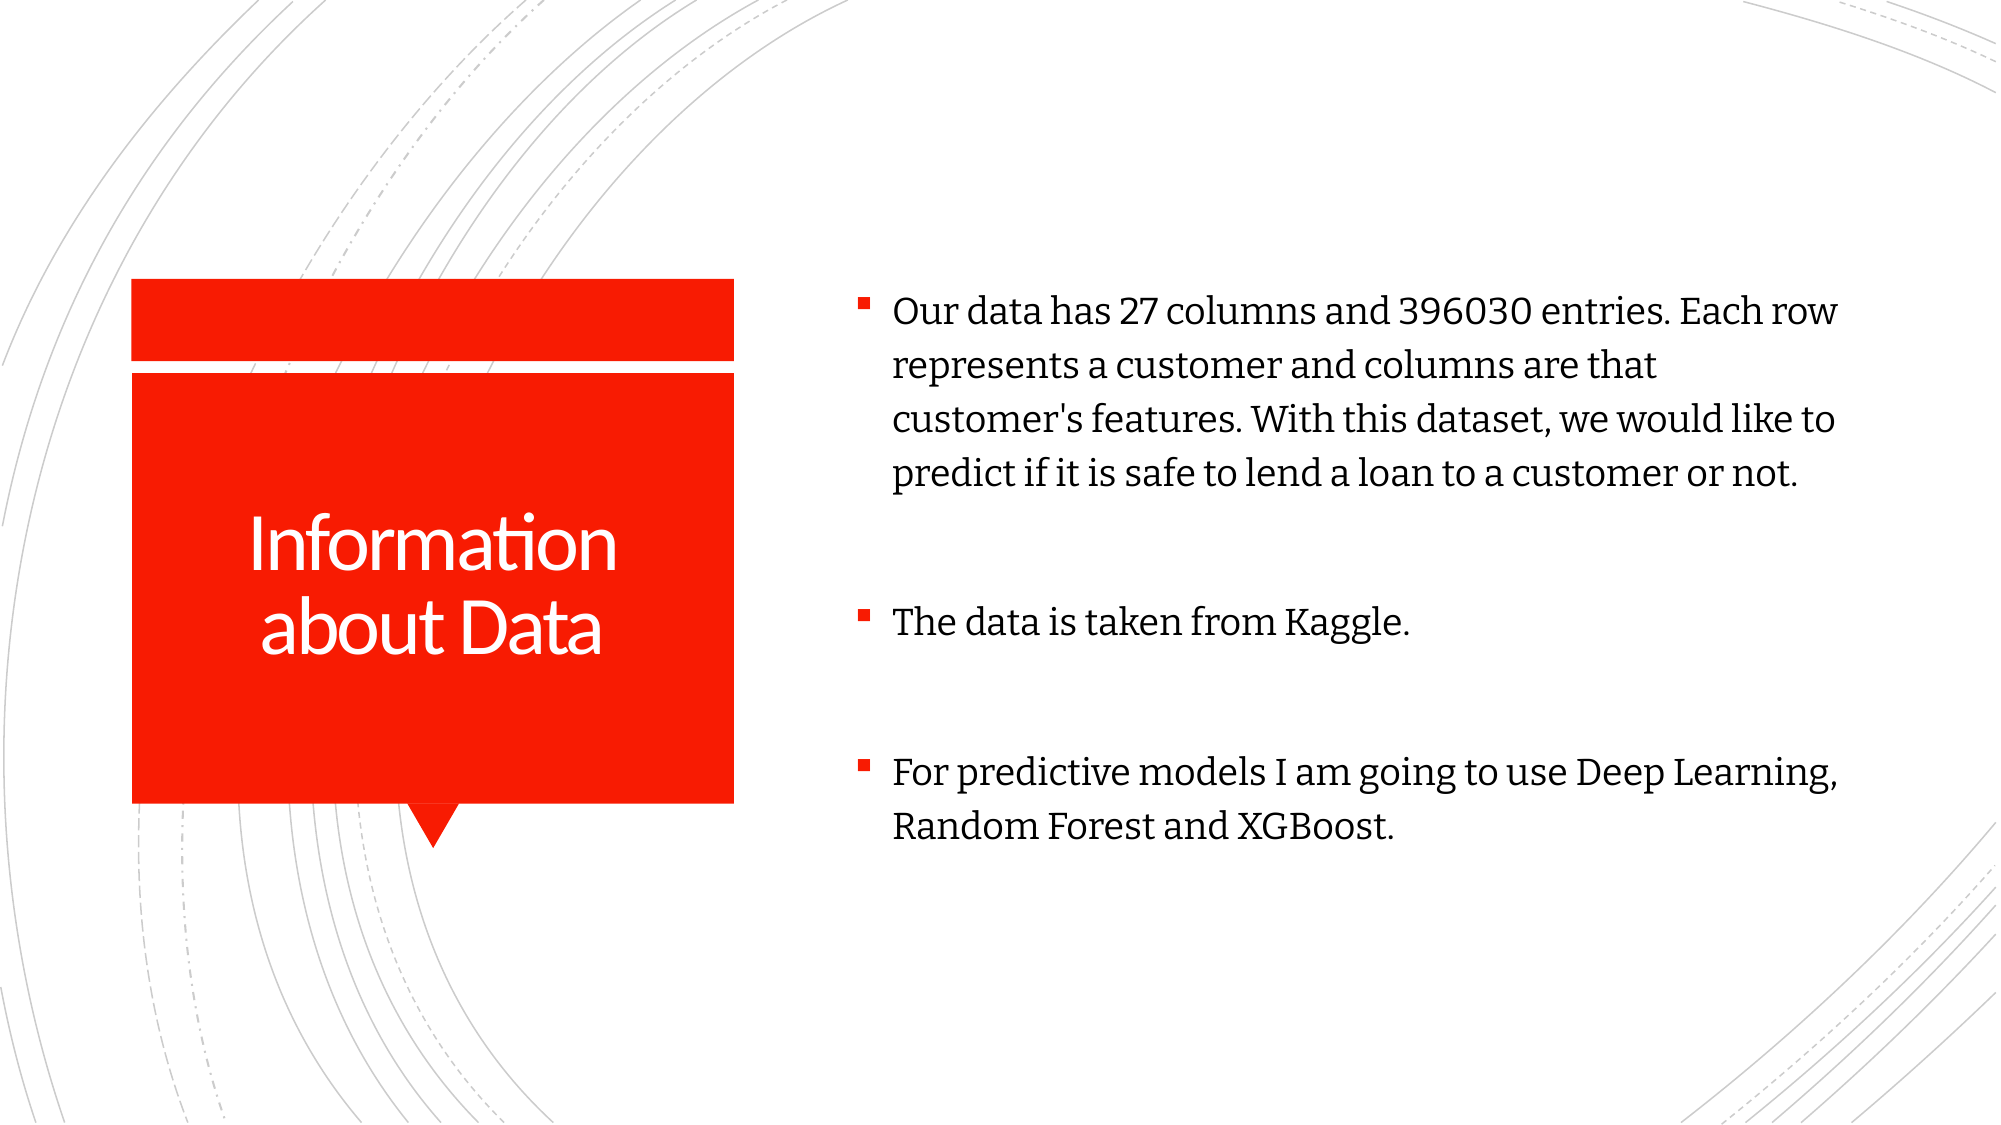

Our data has 27 columns and 396030 entries. Each row represents a customer and columns are that customer's features. With this dataset, we would like to predict if it is safe to lend a loan to a customer or not.

The data is taken from Kaggle.

For predictive models I am going to use Deep Learning, Random Forest and XGBoost.
# Information about Data